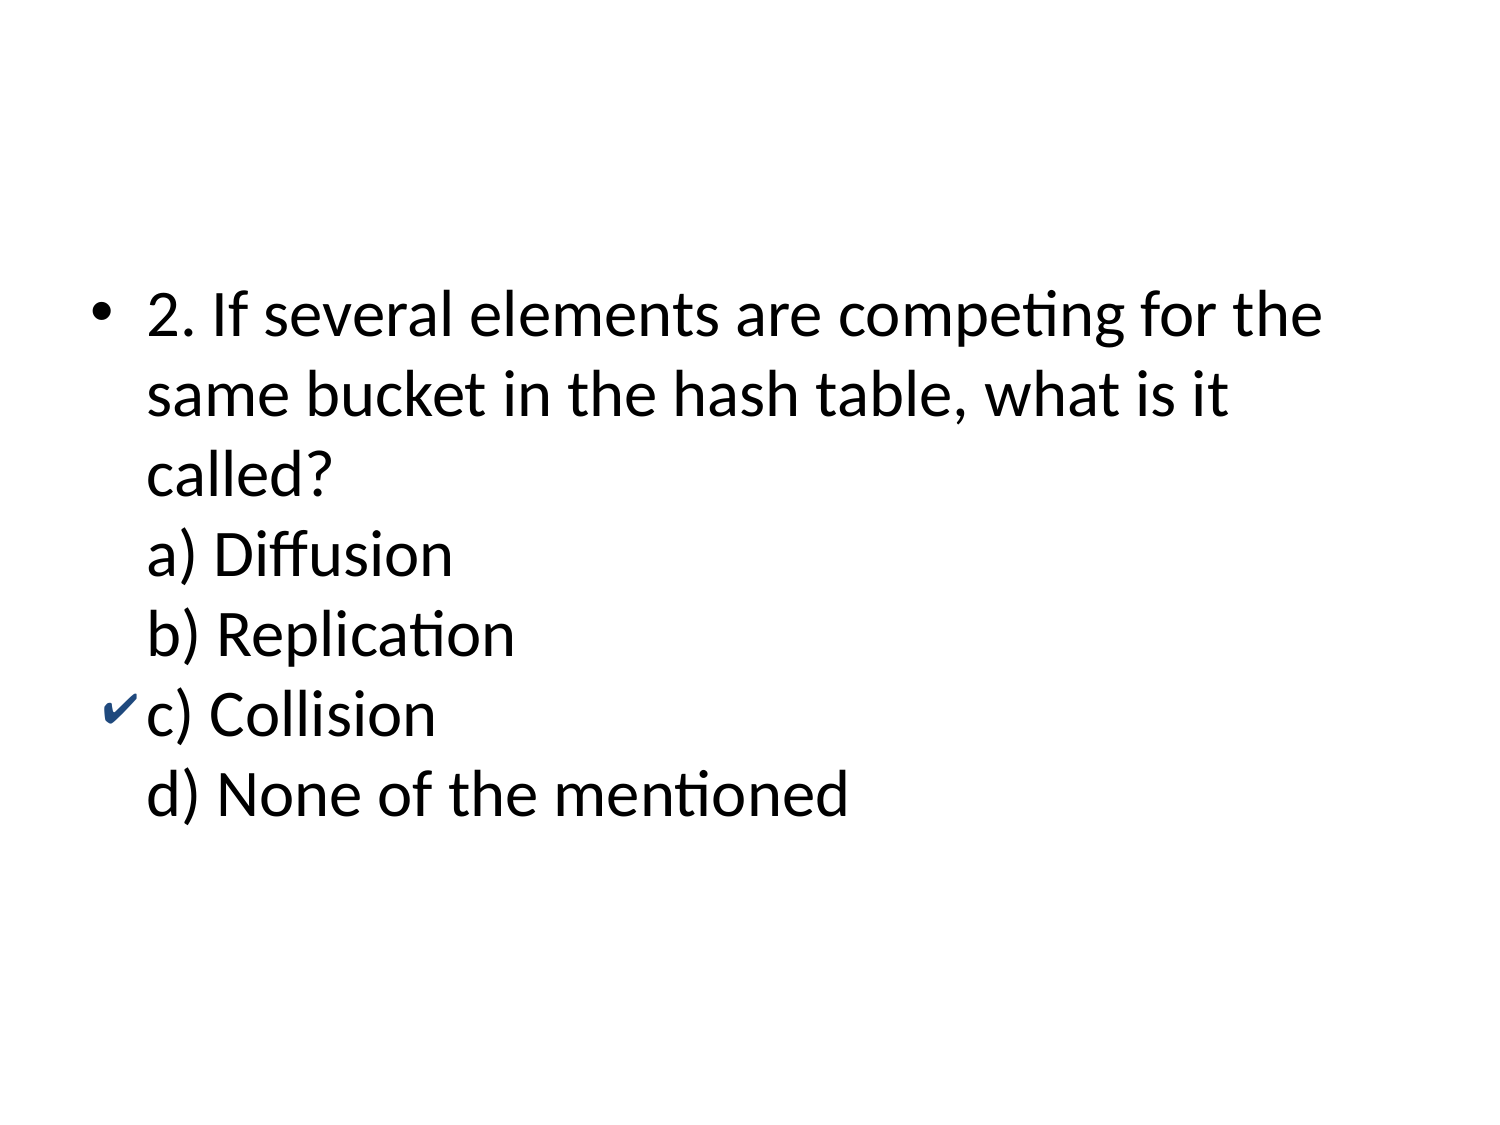

2. If several elements are competing for the same bucket in the hash table, what is it called?
a) Diffusion
b) Replication
c) Collision
d) None of the mentioned
✔